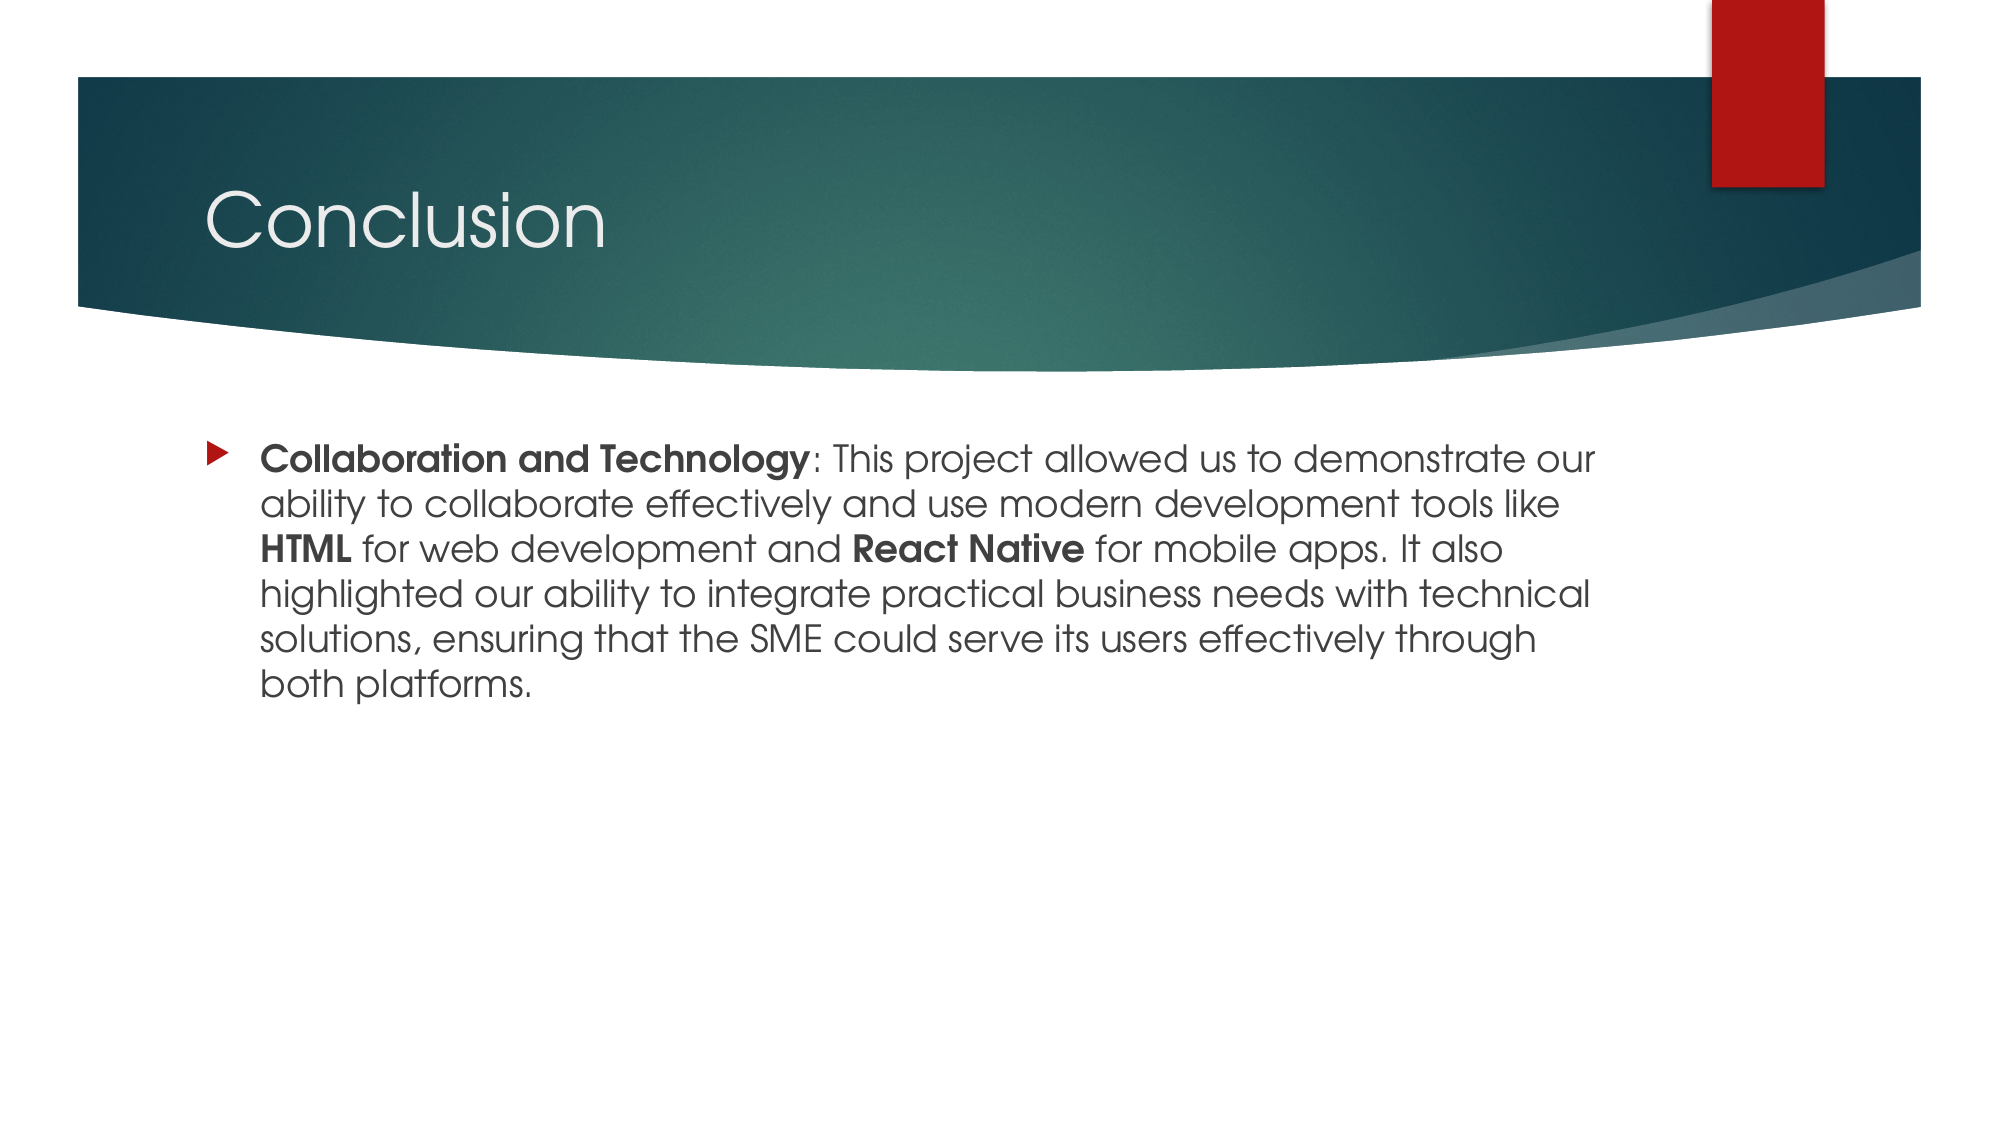

# Conclusion
Collaboration and Technology: This project allowed us to demonstrate our ability to collaborate effectively and use modern development tools like HTML for web development and React Native for mobile apps. It also highlighted our ability to integrate practical business needs with technical solutions, ensuring that the SME could serve its users effectively through both platforms.